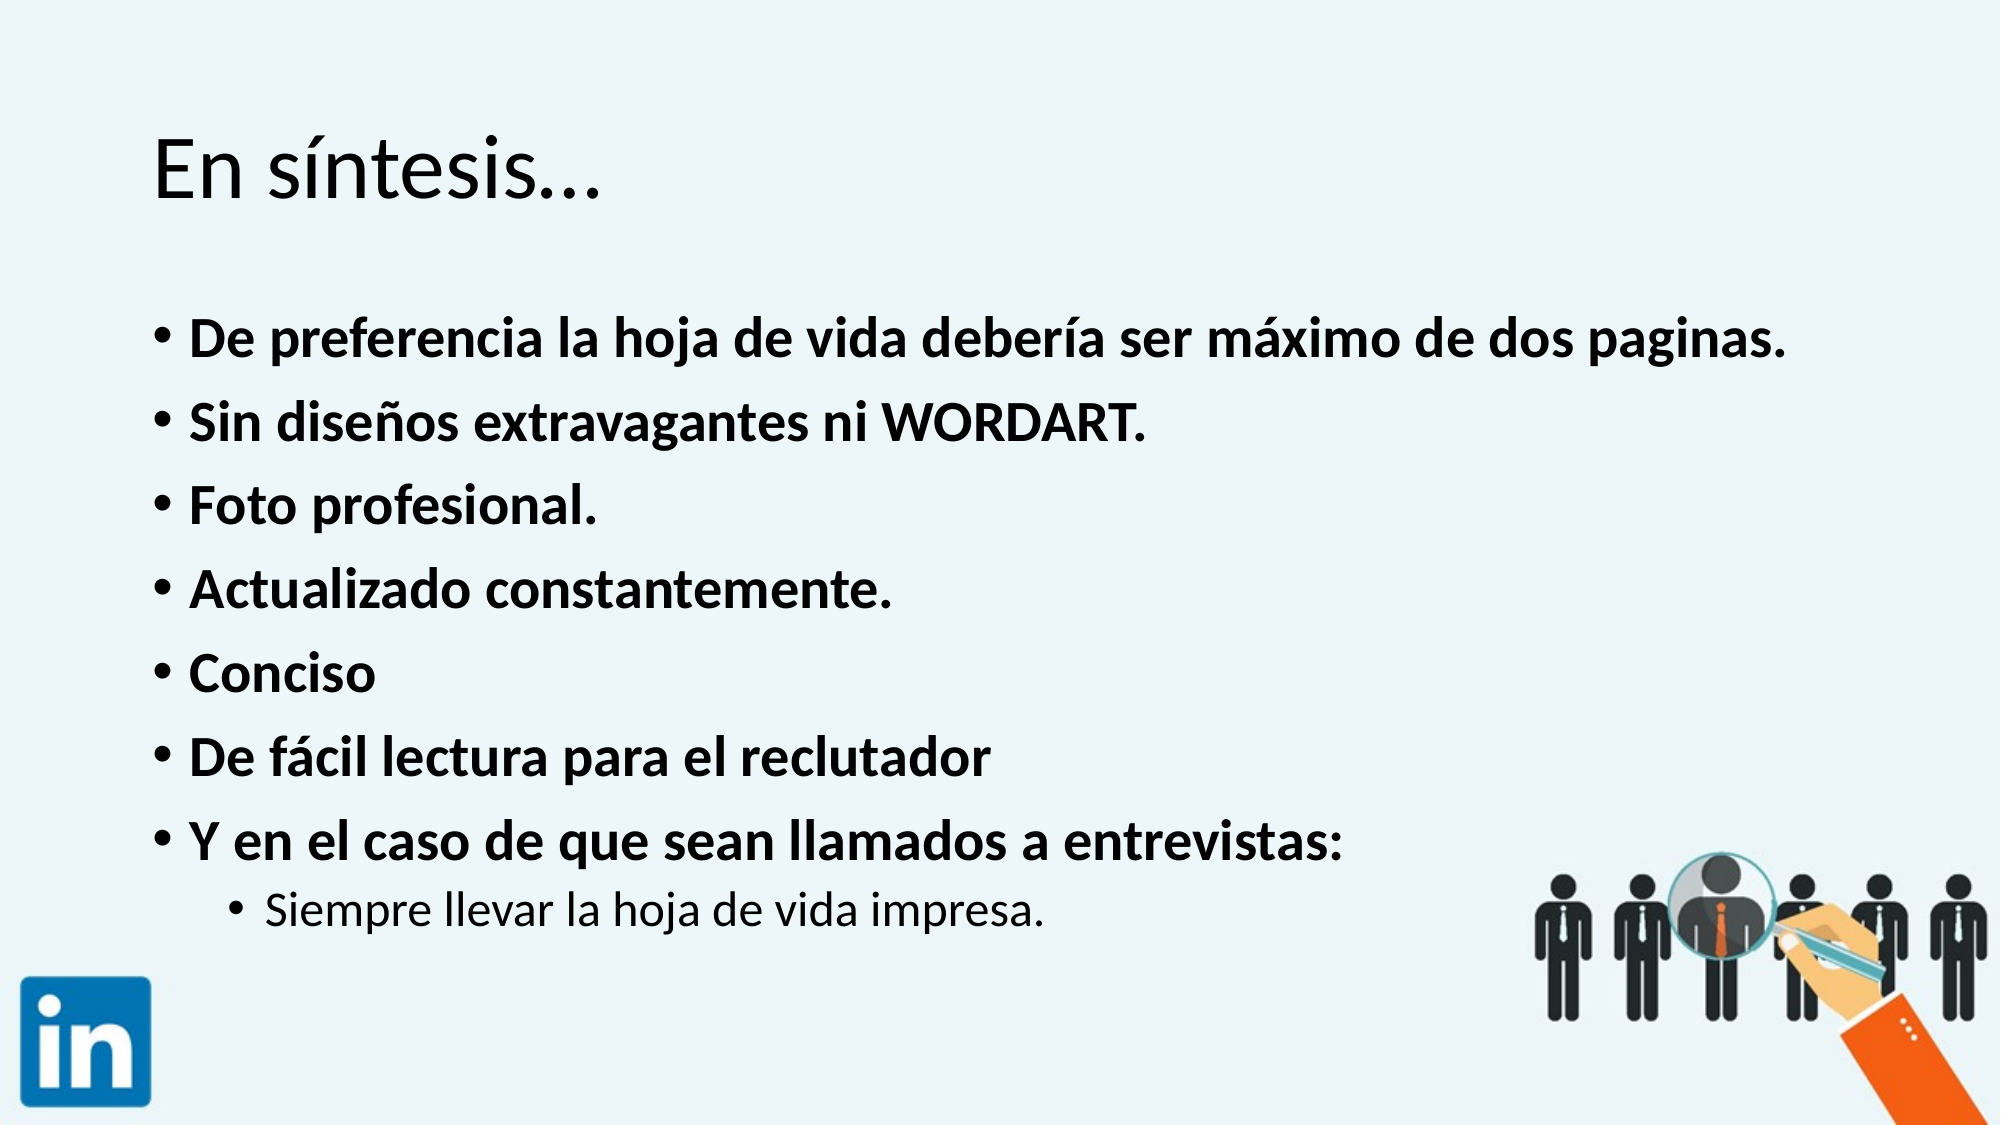

# En síntesis…
De preferencia la hoja de vida debería ser máximo de dos paginas.
Sin diseños extravagantes ni WORDART.
Foto profesional.
Actualizado constantemente.
Conciso
De fácil lectura para el reclutador
Y en el caso de que sean llamados a entrevistas:
Siempre llevar la hoja de vida impresa.